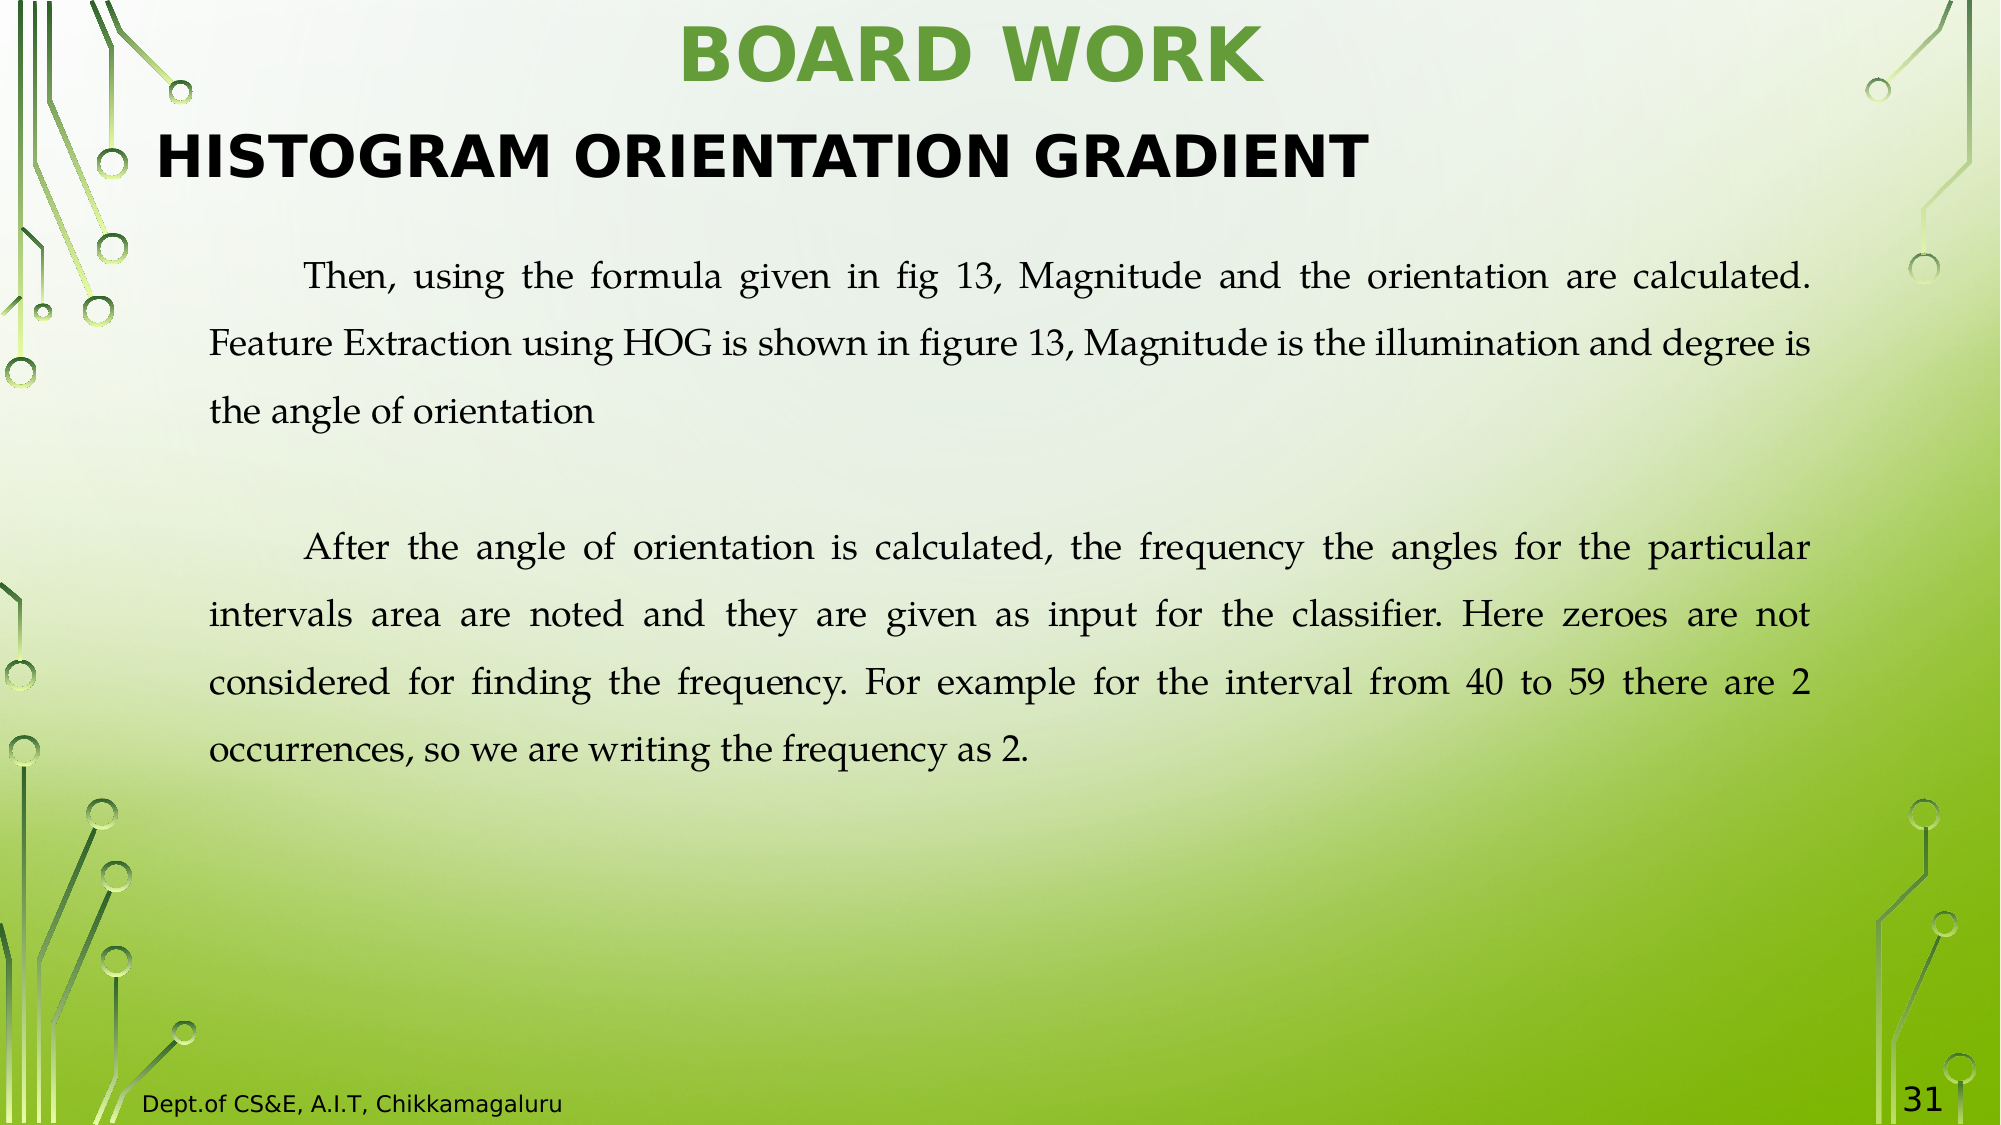

BOARD WORK
HISTOGRAM ORIENTATION GRADIENT
Then, using the formula given in fig 13, Magnitude and the orientation are calculated. Feature Extraction using HOG is shown in figure 13, Magnitude is the illumination and degree is the angle of orientation

After the angle of orientation is calculated, the frequency the angles for the particular intervals area are noted and they are given as input for the classifier. Here zeroes are not considered for finding the frequency. For example for the interval from 40 to 59 there are 2 occurrences, so we are writing the frequency as 2.
31
Dept.of CS&E, A.I.T, Chikkamagaluru